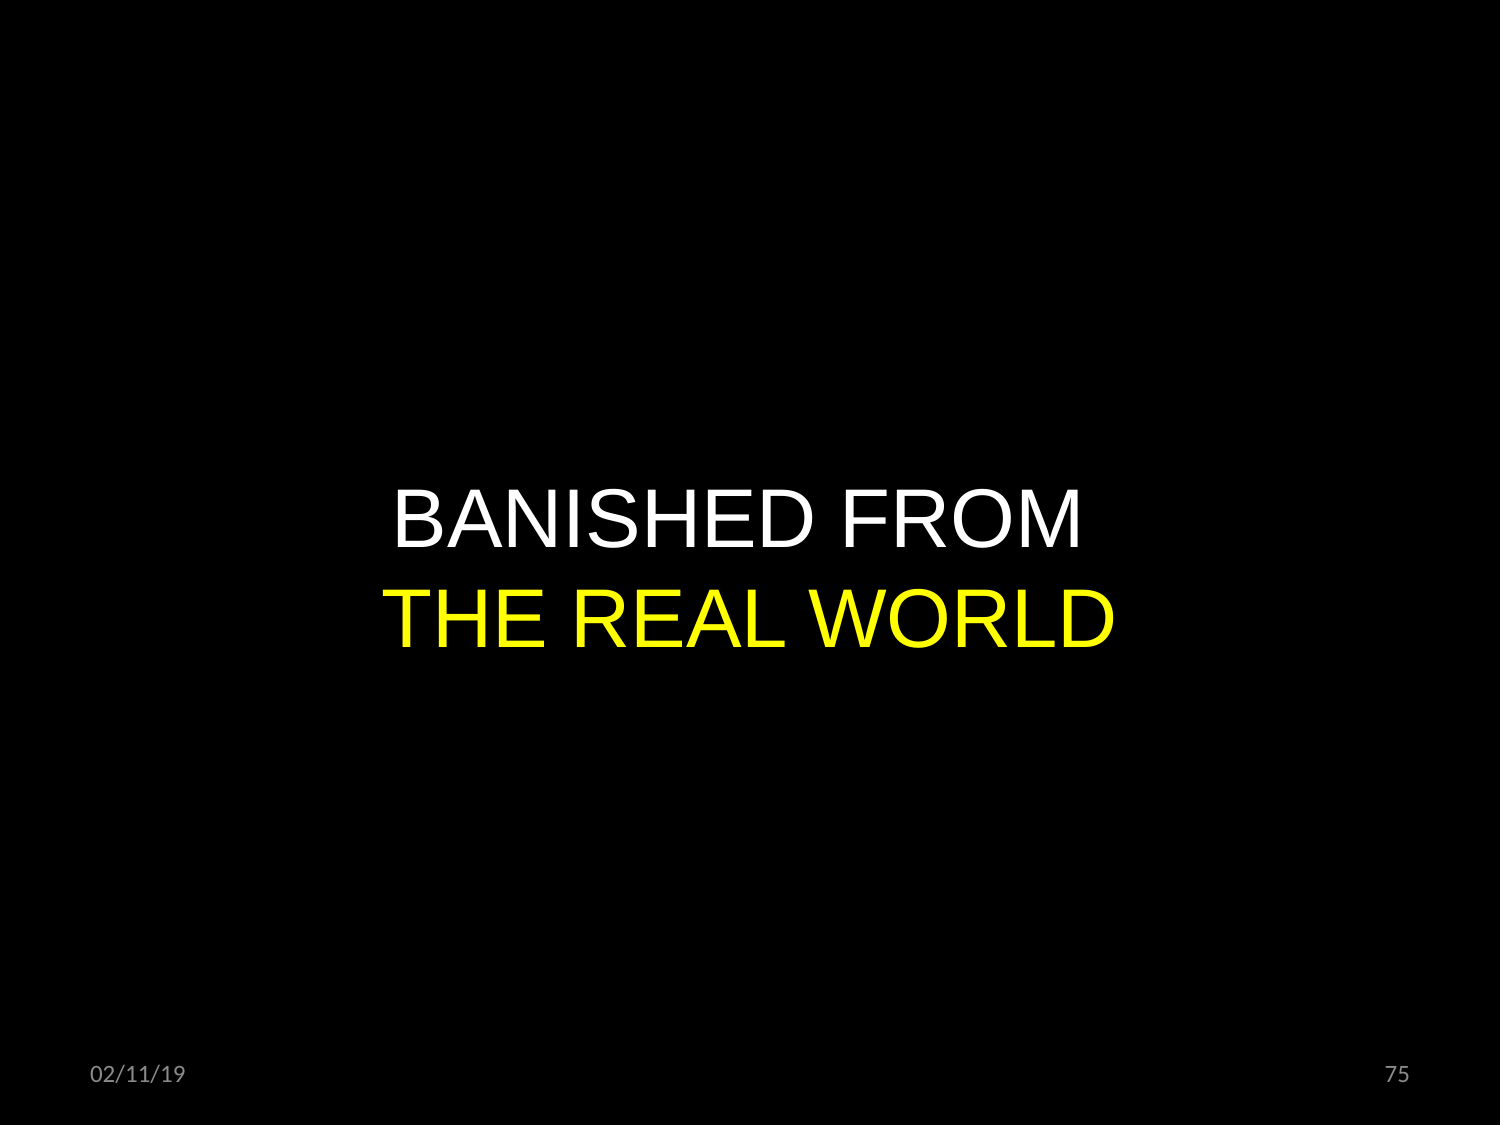

BANISHED FROM
THE REAL WORLD
02/11/19
75